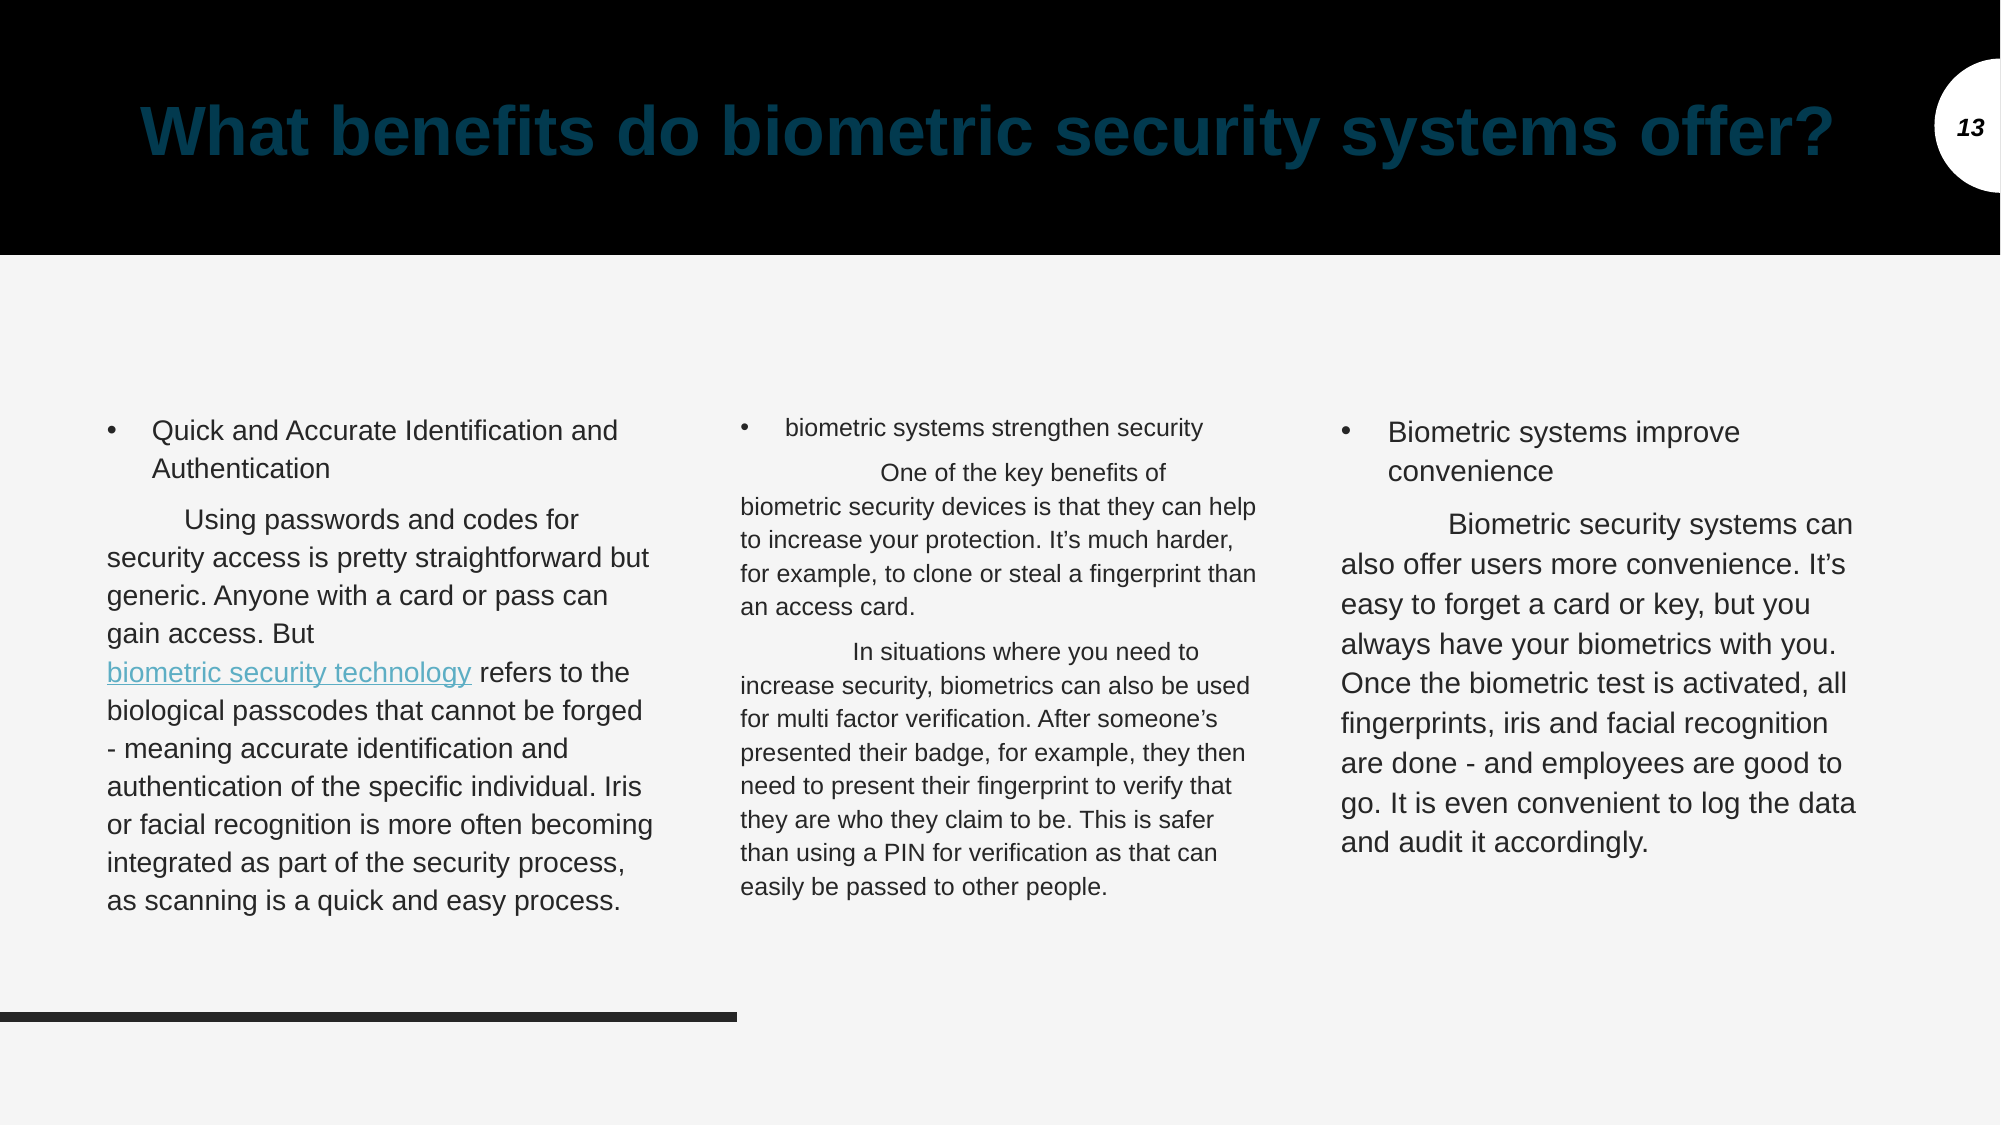

# What benefits do biometric security systems offer?
13
Biometric systems improve convenience
             Biometric security systems can also offer users more convenience. It’s easy to forget a card or key, but you always have your biometrics with you. Once the biometric test is activated, all fingerprints, iris and facial recognition are done - and employees are good to go. It is even convenient to log the data and audit it accordingly.
biometric systems strengthen security
                    One of the key benefits of biometric security devices is that they can help to increase your protection. It’s much harder, for example, to clone or steal a fingerprint than an access card.
                In situations where you need to increase security, biometrics can also be used for multi factor verification. After someone’s presented their badge, for example, they then need to present their fingerprint to verify that they are who they claim to be. This is safer than using a PIN for verification as that can easily be passed to other people.
Quick and Accurate Identification and Authentication
          Using passwords and codes for security access is pretty straightforward but generic. Anyone with a card or pass can gain access. But biometric security technology refers to the biological passcodes that cannot be forged - meaning accurate identification and authentication of the specific individual. Iris or facial recognition is more often becoming integrated as part of the security process, as scanning is a quick and easy process.